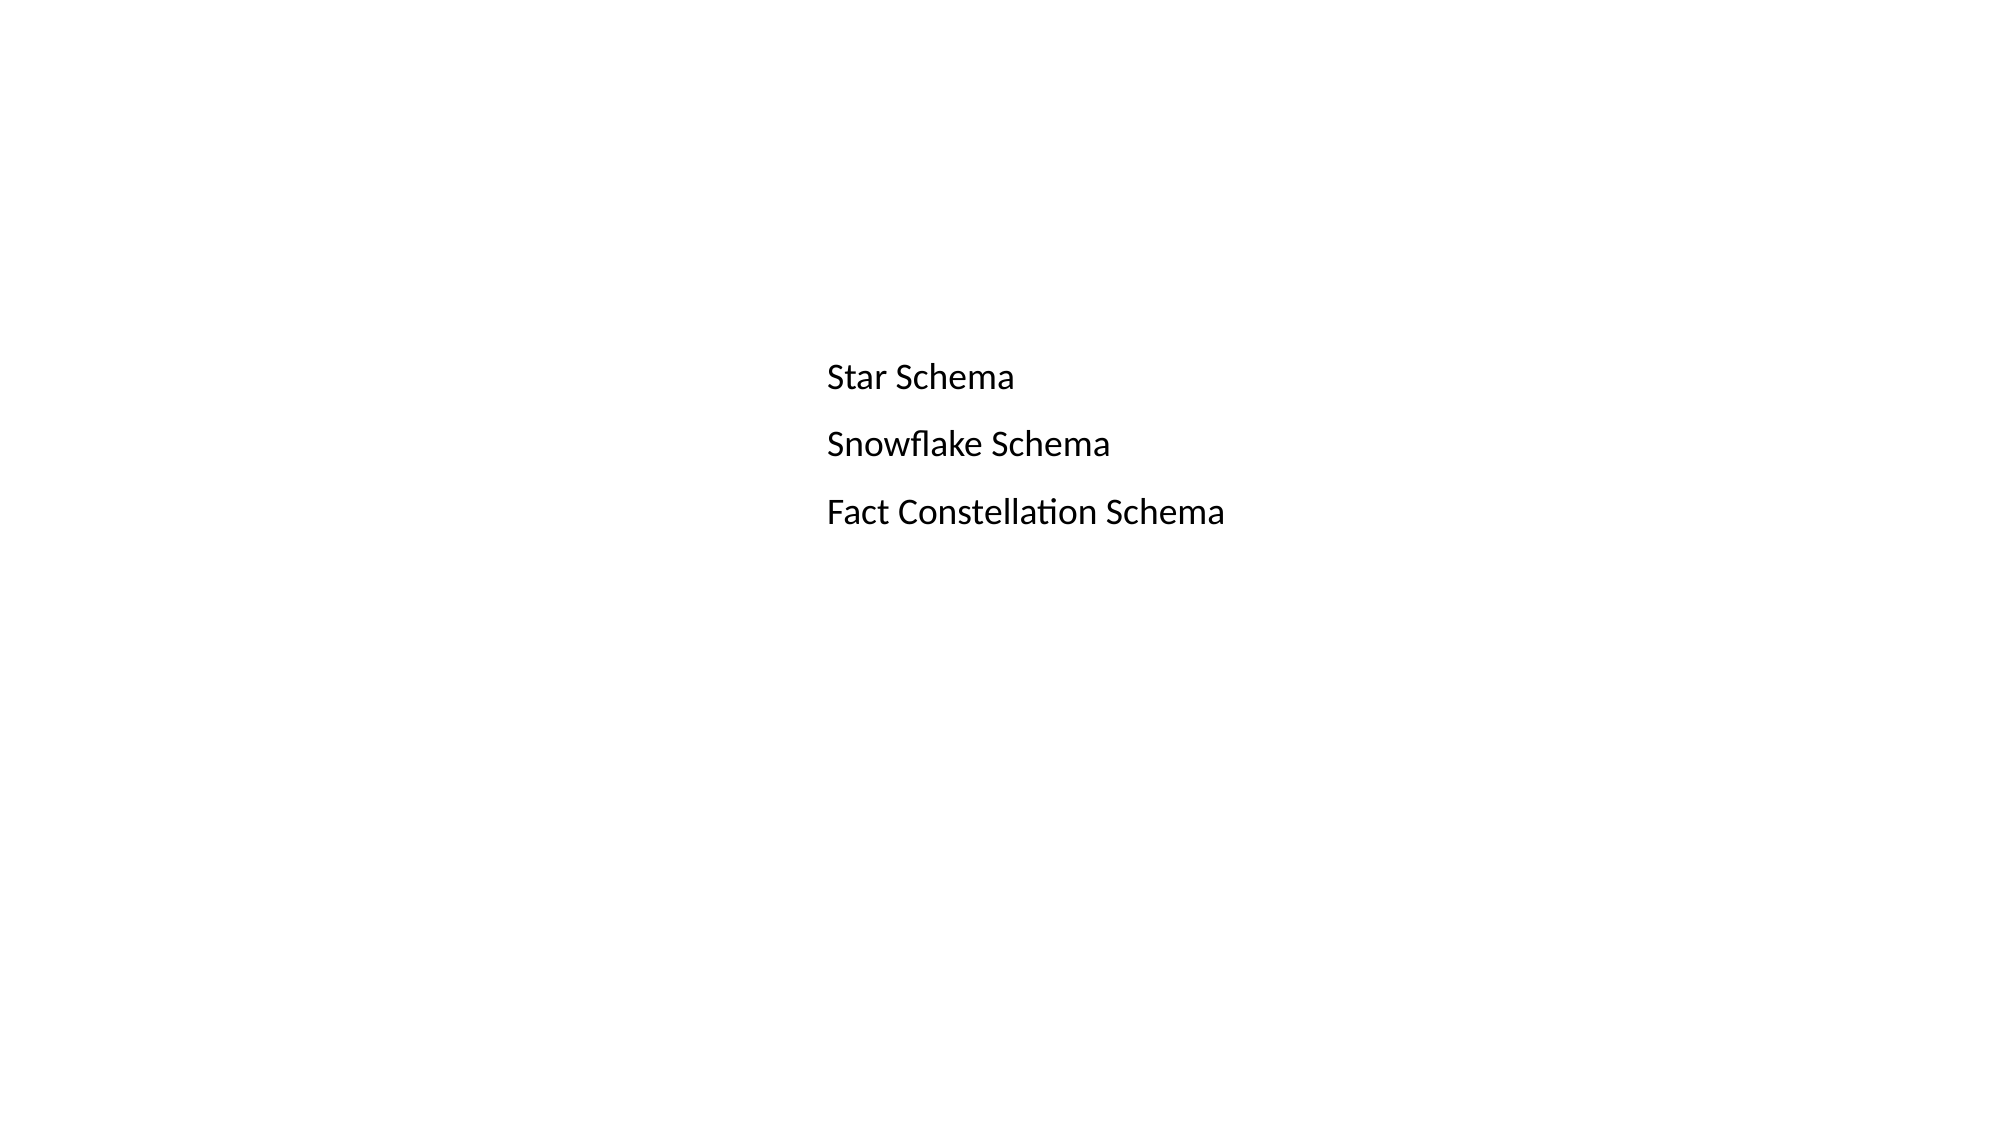

Star Schema
Snowflake Schema
Fact Constellation Schema